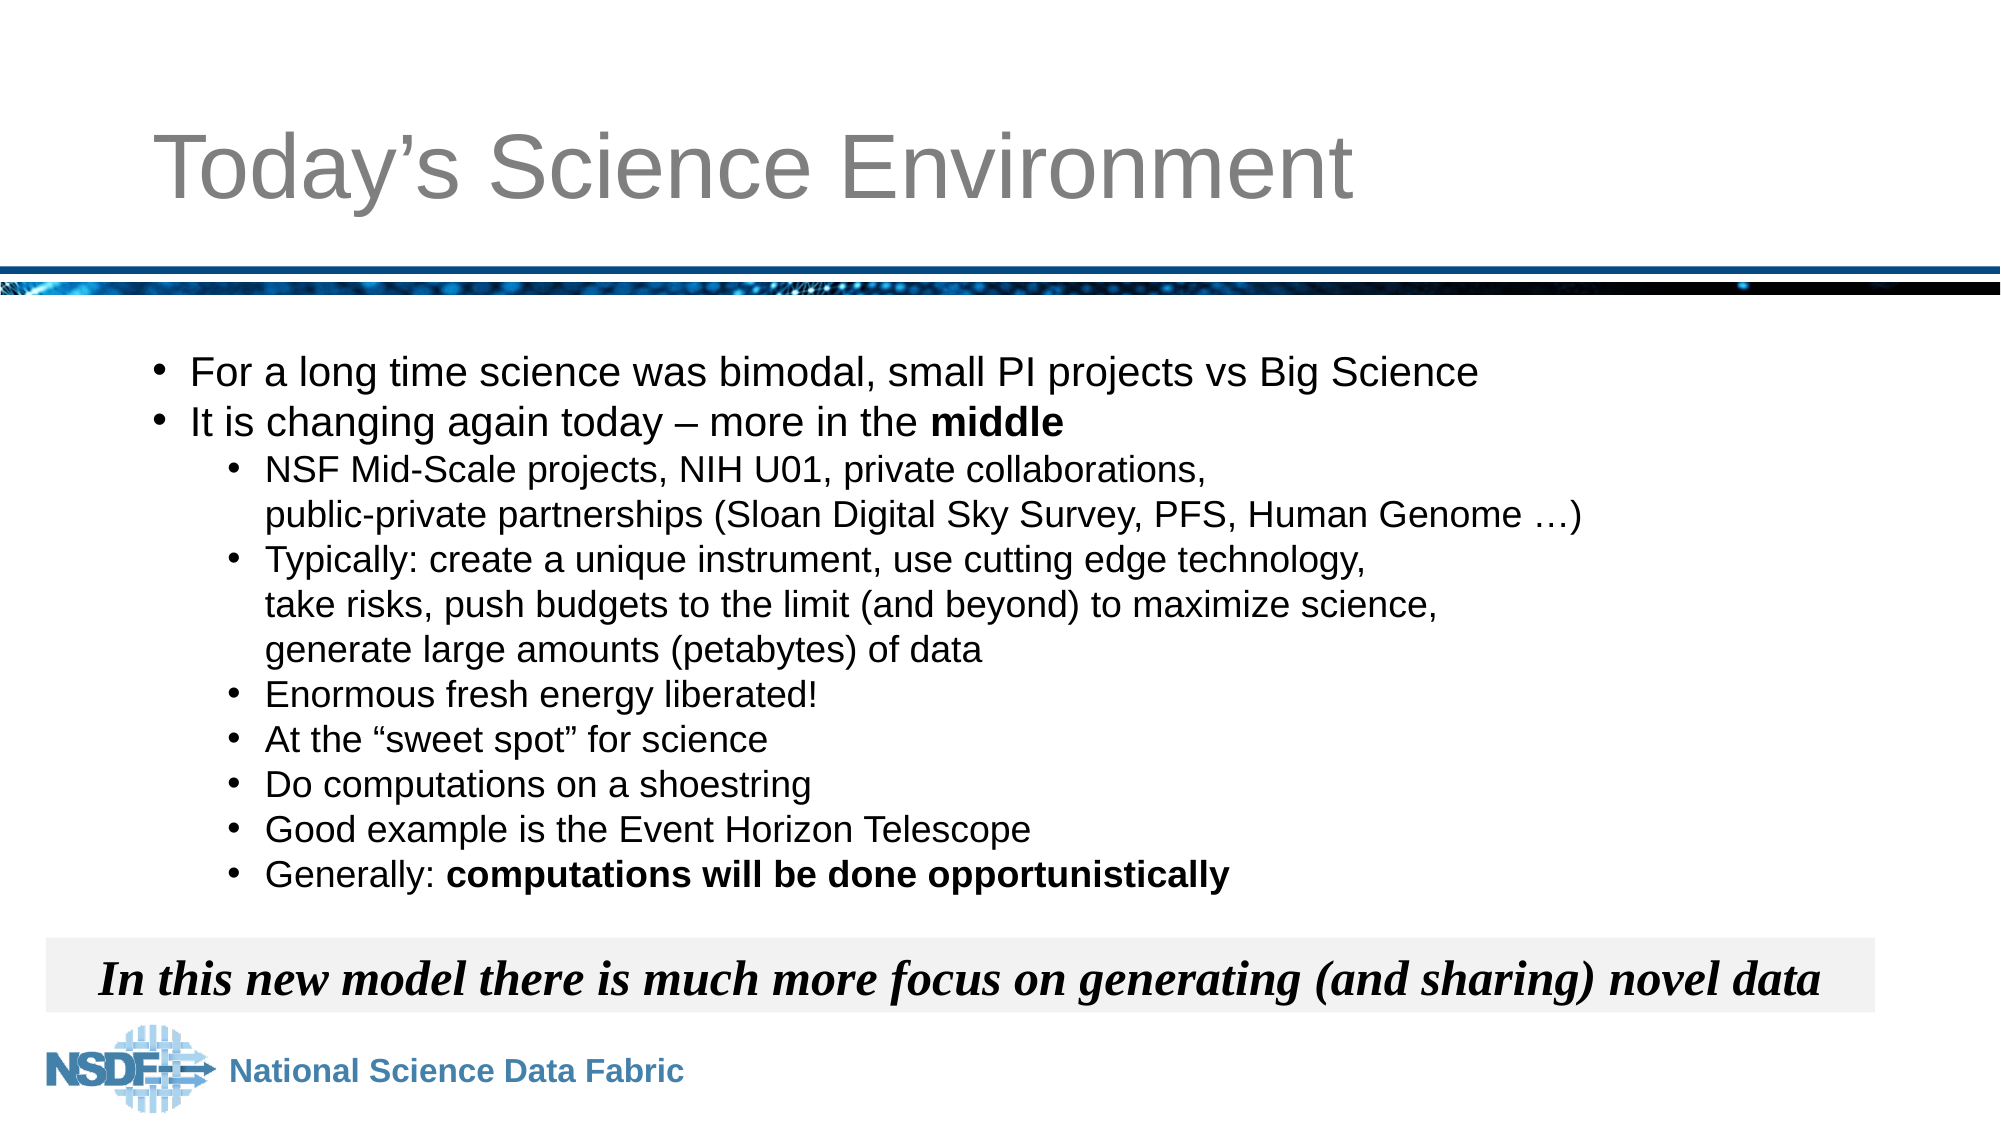

# Today’s Science Environment
For a long time science was bimodal, small PI projects vs Big Science
It is changing again today – more in the middle
NSF Mid-Scale projects, NIH U01, private collaborations,
public-private partnerships (Sloan Digital Sky Survey, PFS, Human Genome …)
Typically: create a unique instrument, use cutting edge technology,
take risks, push budgets to the limit (and beyond) to maximize science,
generate large amounts (petabytes) of data
Enormous fresh energy liberated!
At the “sweet spot” for science
Do computations on a shoestring
Good example is the Event Horizon Telescope
Generally: computations will be done opportunistically

In this new model there is much more focus on generating (and sharing) novel data